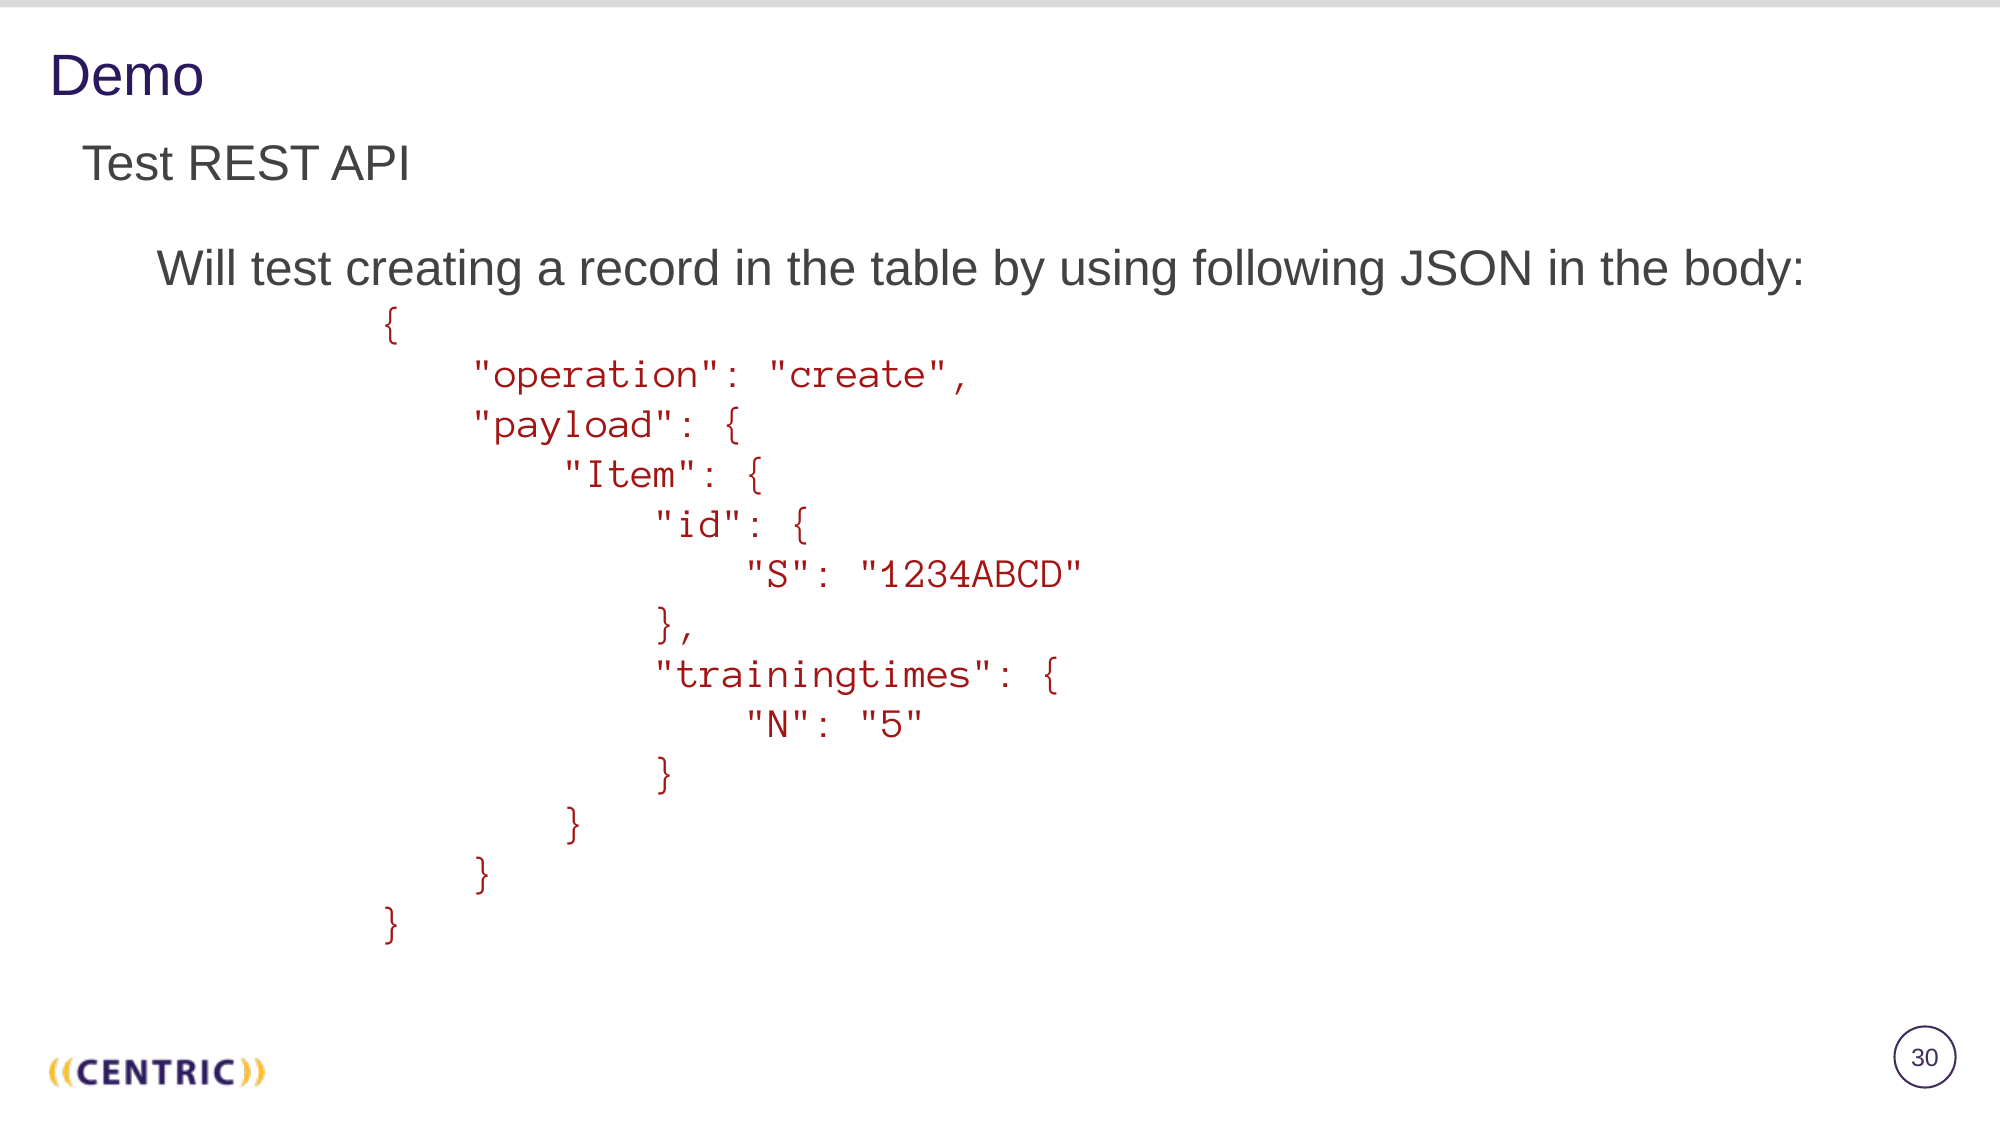

# Demo
Test REST API

Will test creating a record in the table by using following JSON in the body:
{
    "operation": "create",
    "payload": {
        "Item": {
            "id": {
                "S": "1234ABCD"
            },
            "trainingtimes": {
                "N": "5"
            }
        }
    }
}